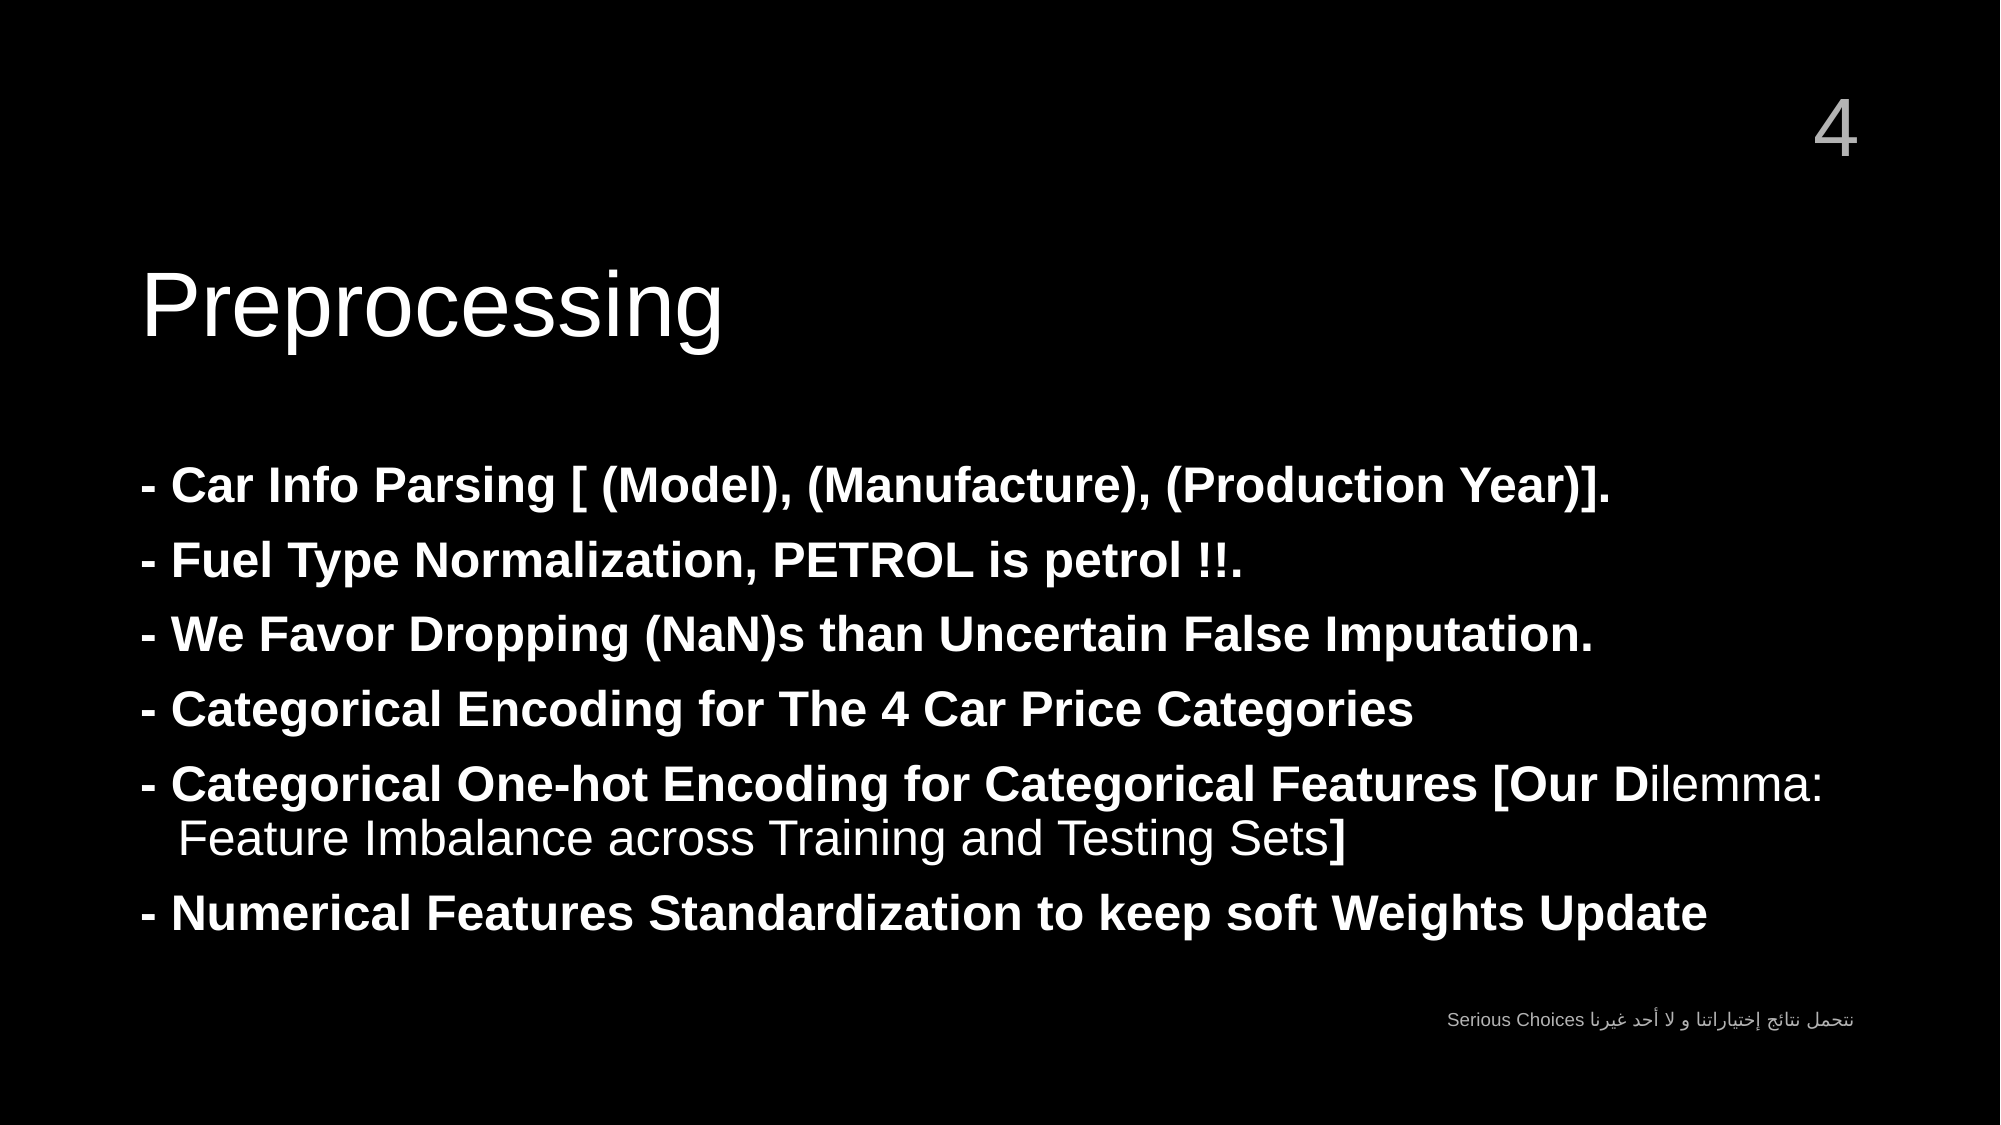

4
# Preprocessing
- Car Info Parsing [ (Model), (Manufacture), (Production Year)].
- Fuel Type Normalization, PETROL is petrol !!.
- We Favor Dropping (NaN)s than Uncertain False Imputation.
- Categorical Encoding for The 4 Car Price Categories
- Categorical One-hot Encoding for Categorical Features [Our Dilemma: Feature Imbalance across Training and Testing Sets]
- Numerical Features Standardization to keep soft Weights Update

Serious Choices نتحمل نتائج إختياراتنا و لا أحد غيرنا